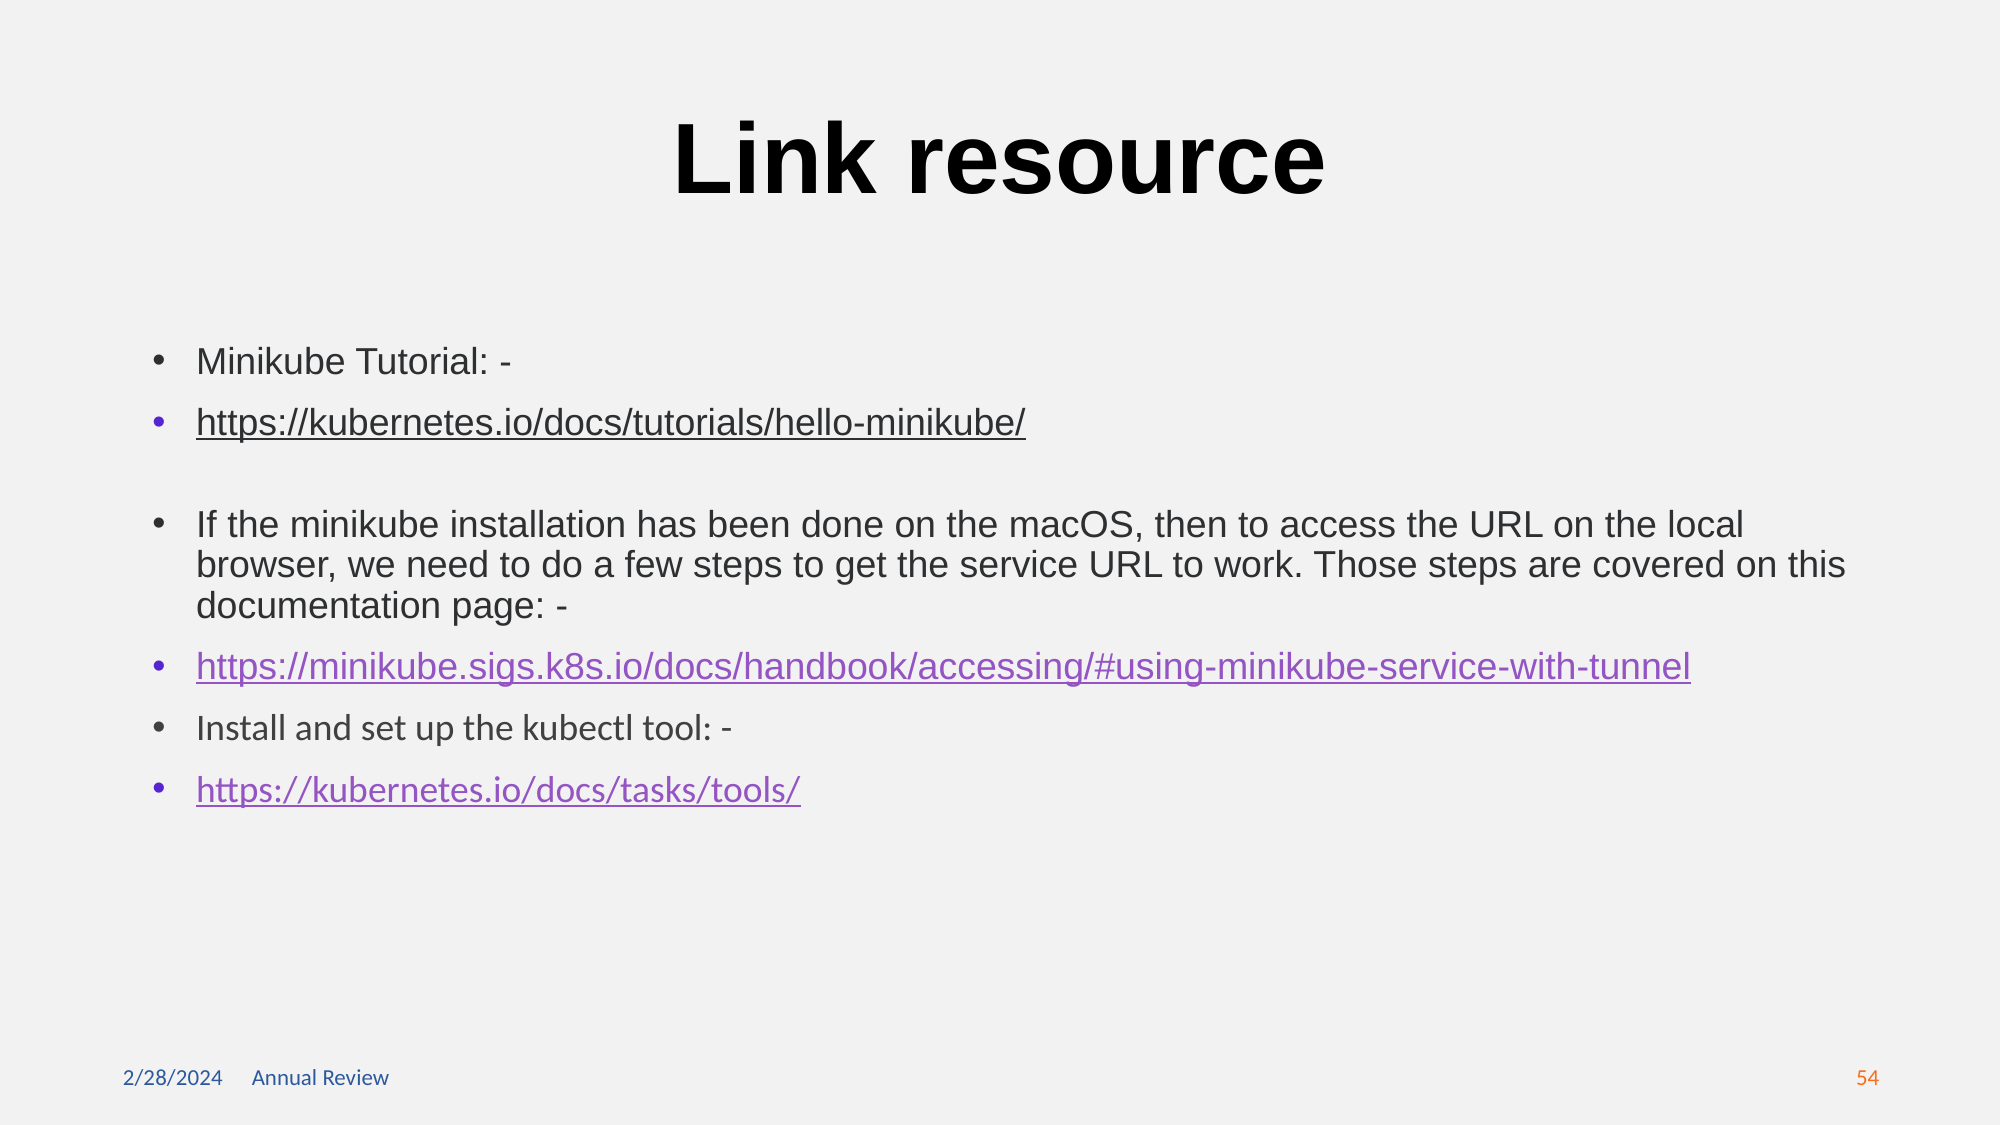

# Link resource
Minikube Tutorial: -
https://kubernetes.io/docs/tutorials/hello-minikube/
If the minikube installation has been done on the macOS, then to access the URL on the local browser, we need to do a few steps to get the service URL to work. Those steps are covered on this documentation page: -
https://minikube.sigs.k8s.io/docs/handbook/accessing/#using-minikube-service-with-tunnel
Install and set up the kubectl tool: -
https://kubernetes.io/docs/tasks/tools/